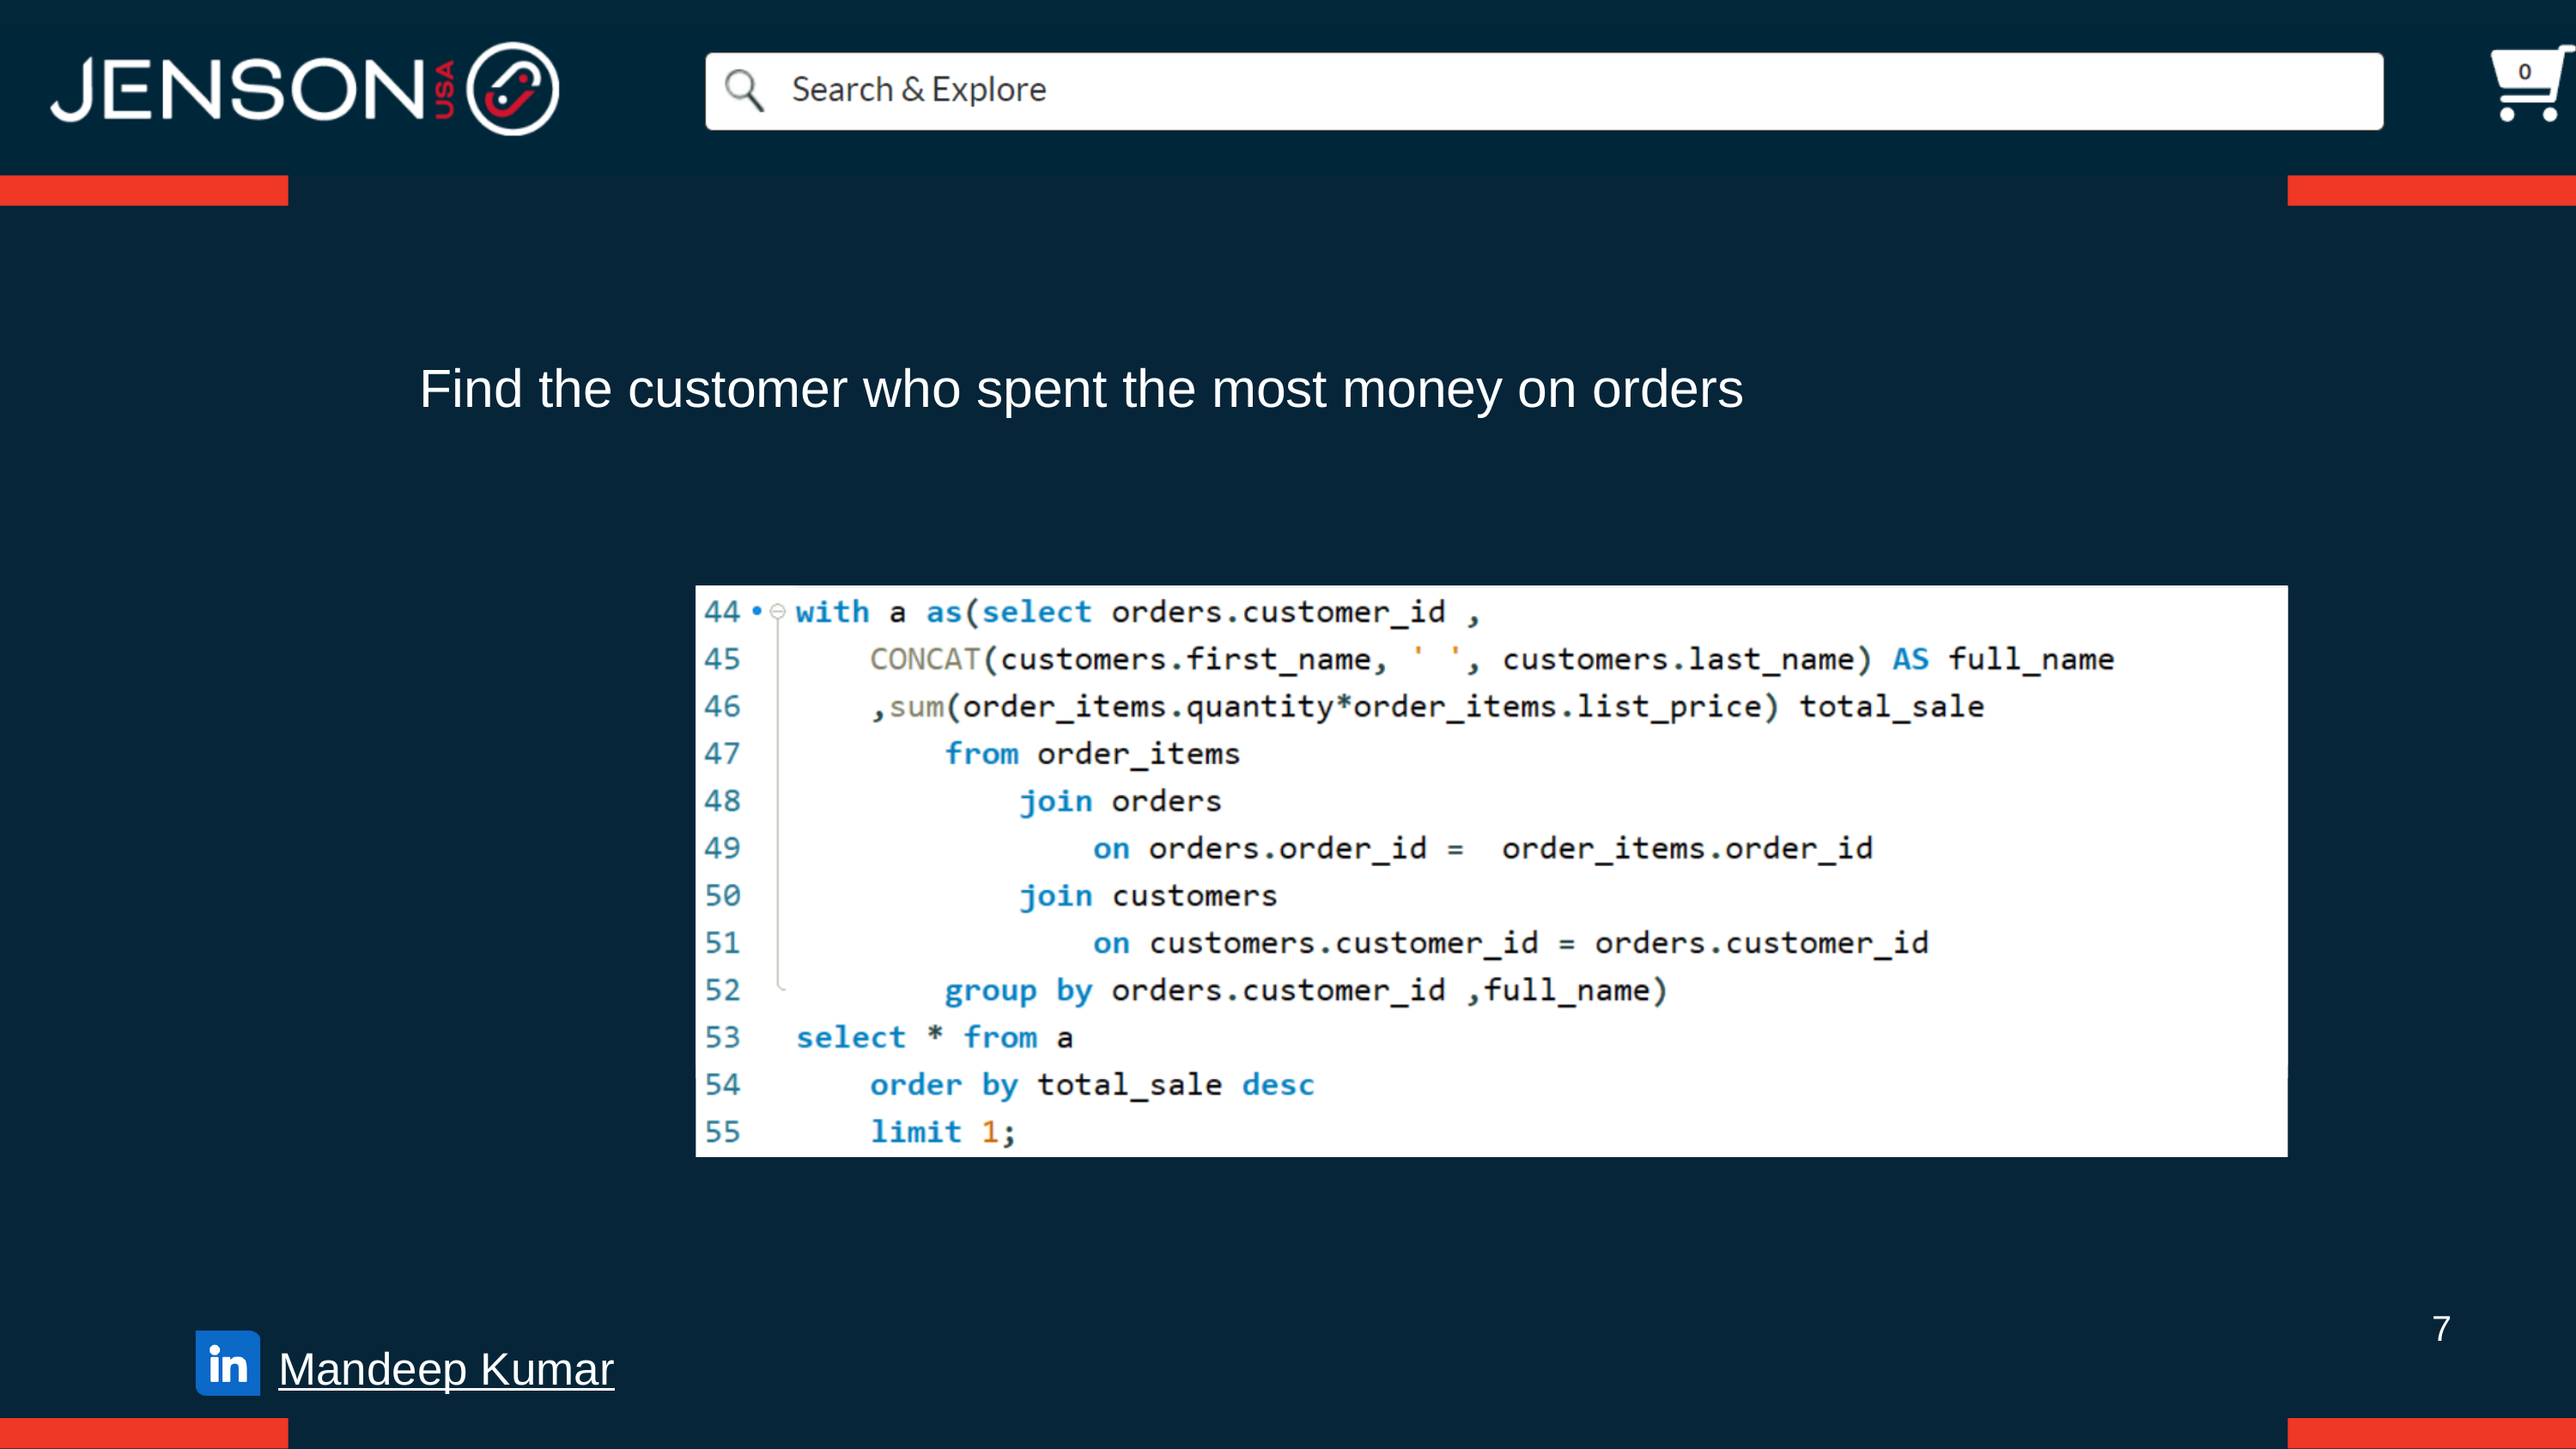

Find the customer who spent the most money on orders

7

Mandeep Kumar